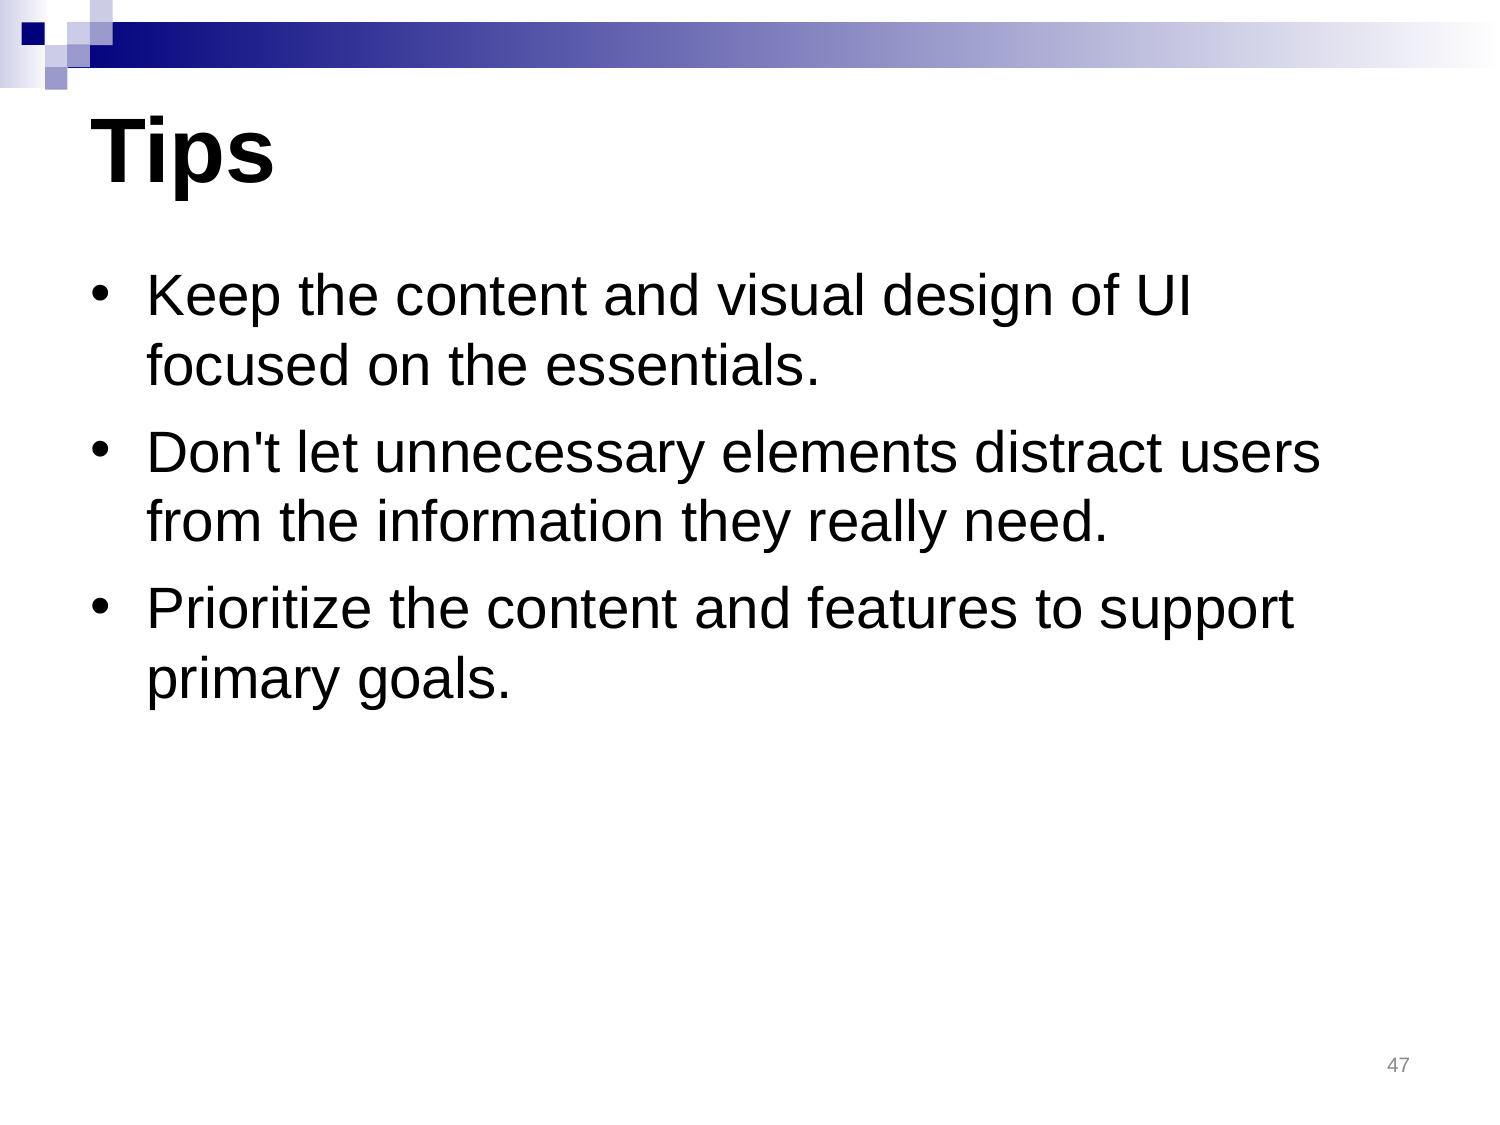

# Tips
Keep the content and visual design of UI focused on the essentials.
Don't let unnecessary elements distract users from the information they really need.
Prioritize the content and features to support primary goals.
47